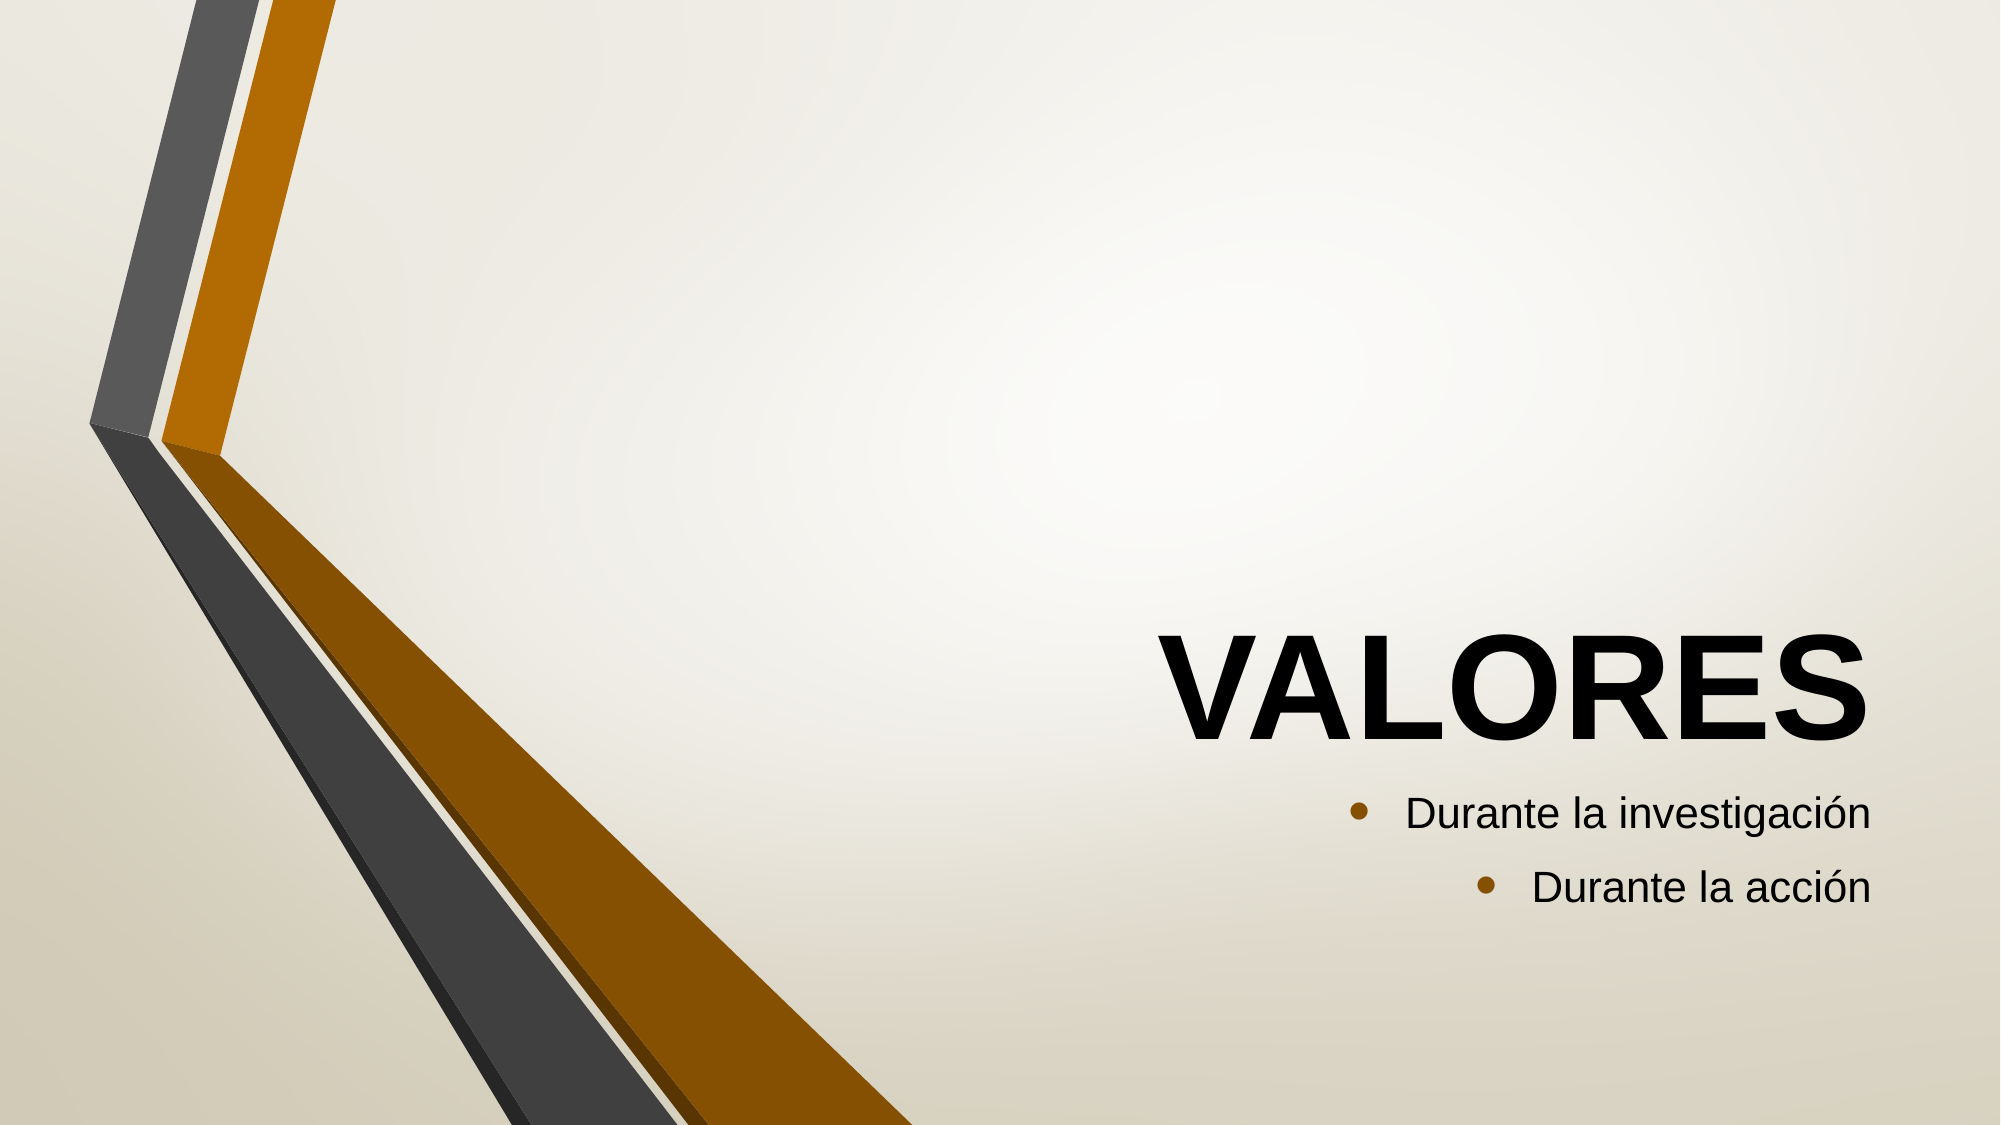

# VALORES
Durante la investigación
Durante la acción